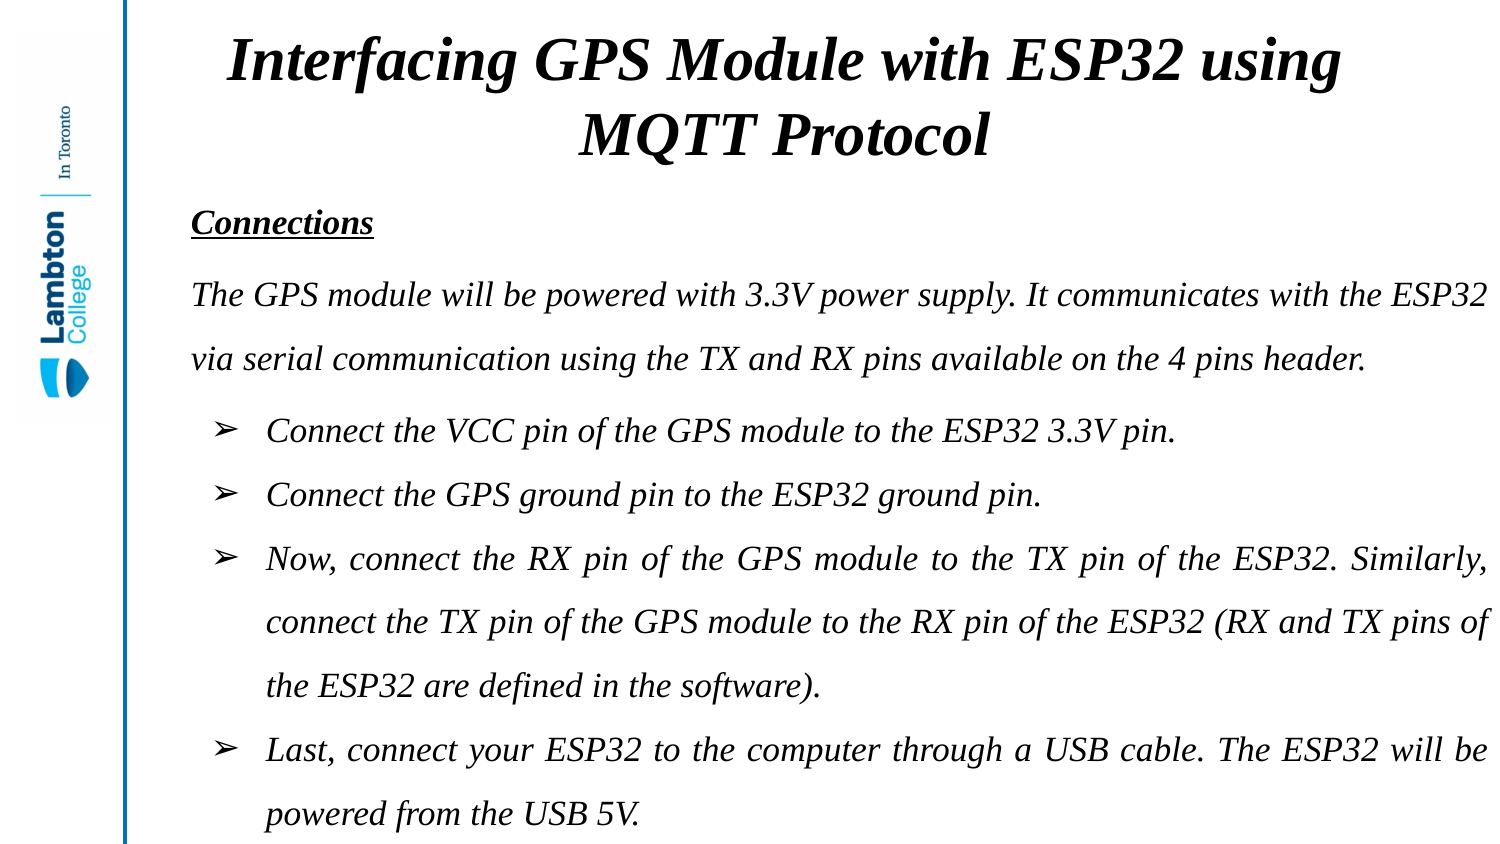

# Interfacing GPS Module with ESP32 using MQTT Protocol
Connections
The GPS module will be powered with 3.3V power supply. It communicates with the ESP32 via serial communication using the TX and RX pins available on the 4 pins header.
Connect the VCC pin of the GPS module to the ESP32 3.3V pin.
Connect the GPS ground pin to the ESP32 ground pin.
Now, connect the RX pin of the GPS module to the TX pin of the ESP32. Similarly, connect the TX pin of the GPS module to the RX pin of the ESP32 (RX and TX pins of the ESP32 are defined in the software).
Last, connect your ESP32 to the computer through a USB cable. The ESP32 will be powered from the USB 5V.